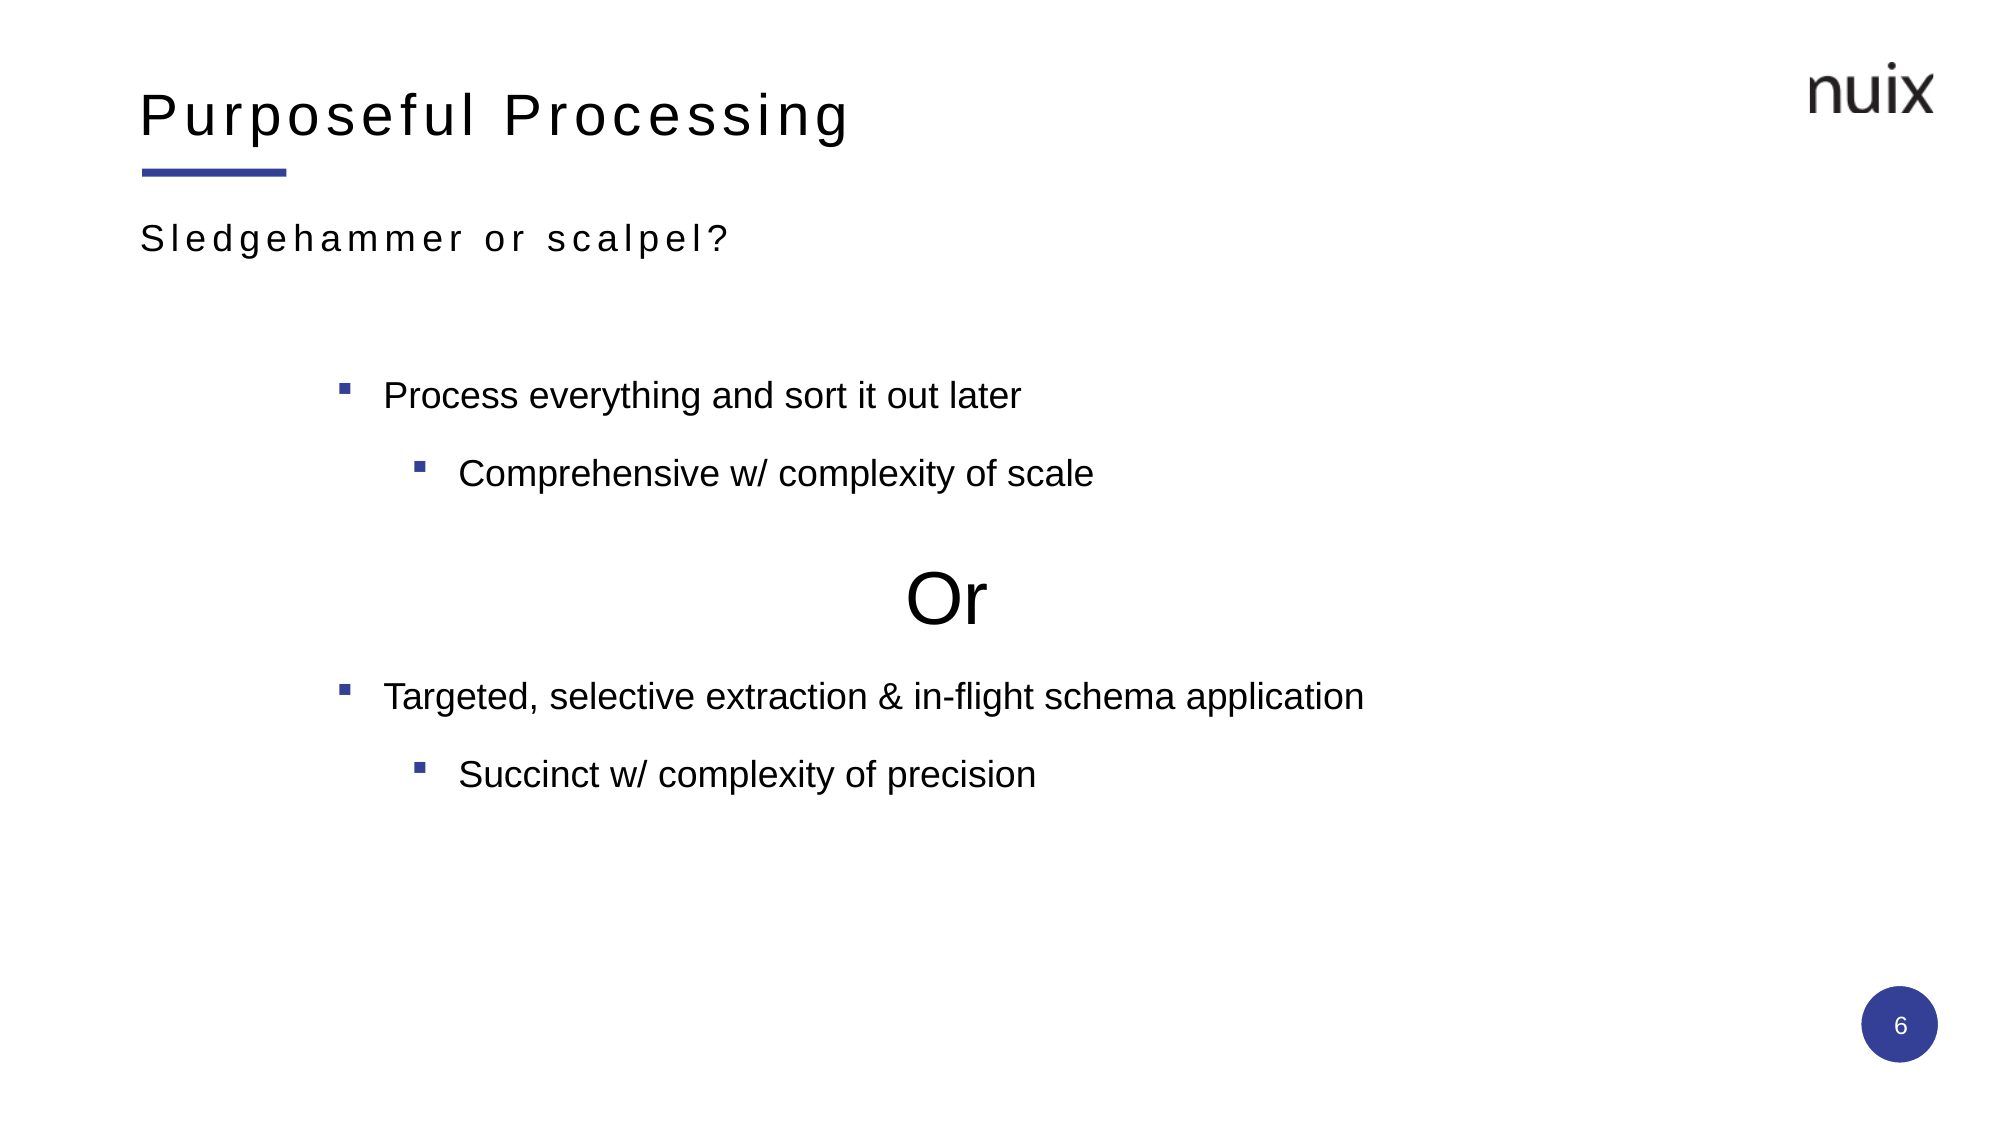

# Purposeful Processing
Sledgehammer or scalpel?

Process everything and sort it out later
Comprehensive w/ complexity of scale
                                               Or
Targeted, selective extraction & in-flight schema application
Succinct w/ complexity of precision